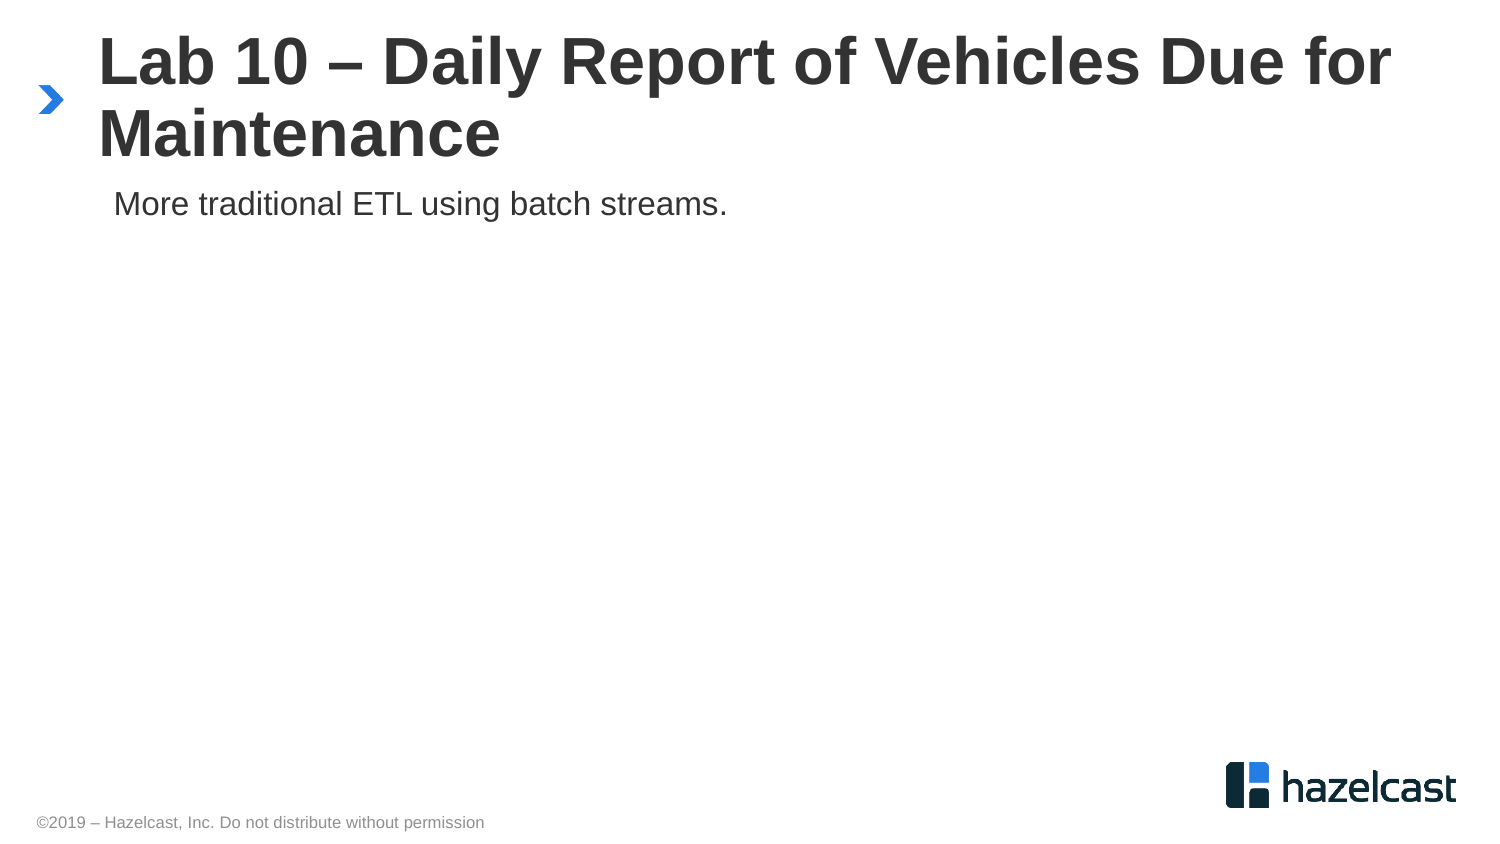

# Lab 10 – Daily Report of Vehicles Due for Maintenance
More traditional ETL using batch streams.

©2019 – Hazelcast, Inc. Do not distribute without permission